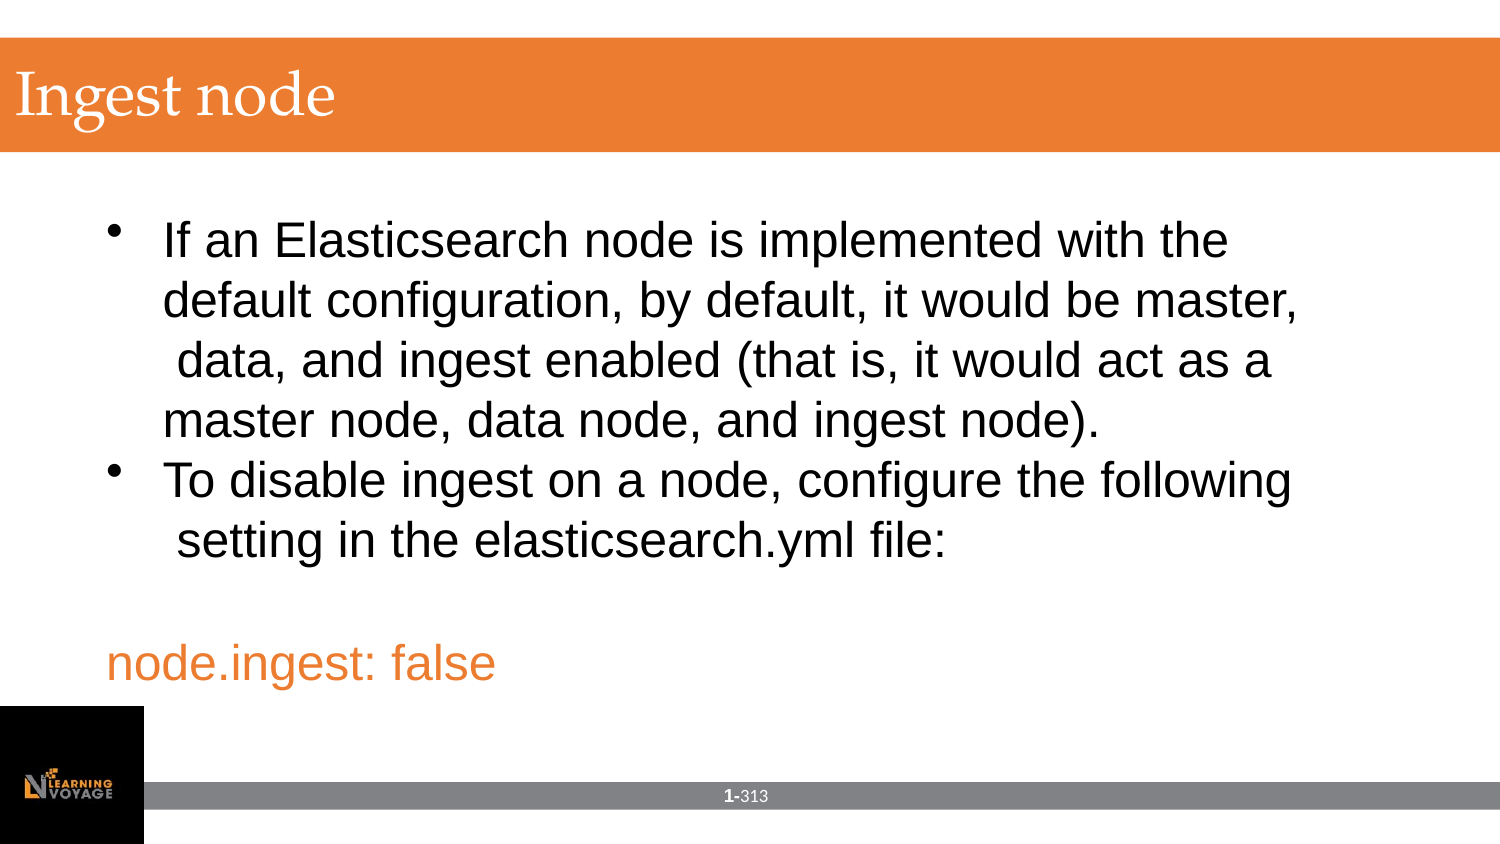

# Ingest node
If an Elasticsearch node is implemented with the  default configuration, by default, it would be master,  data, and ingest enabled (that is, it would act as a  master node, data node, and ingest node).
To disable ingest on a node, configure the following  setting in the elasticsearch.yml file:

node.ingest: false
1-313